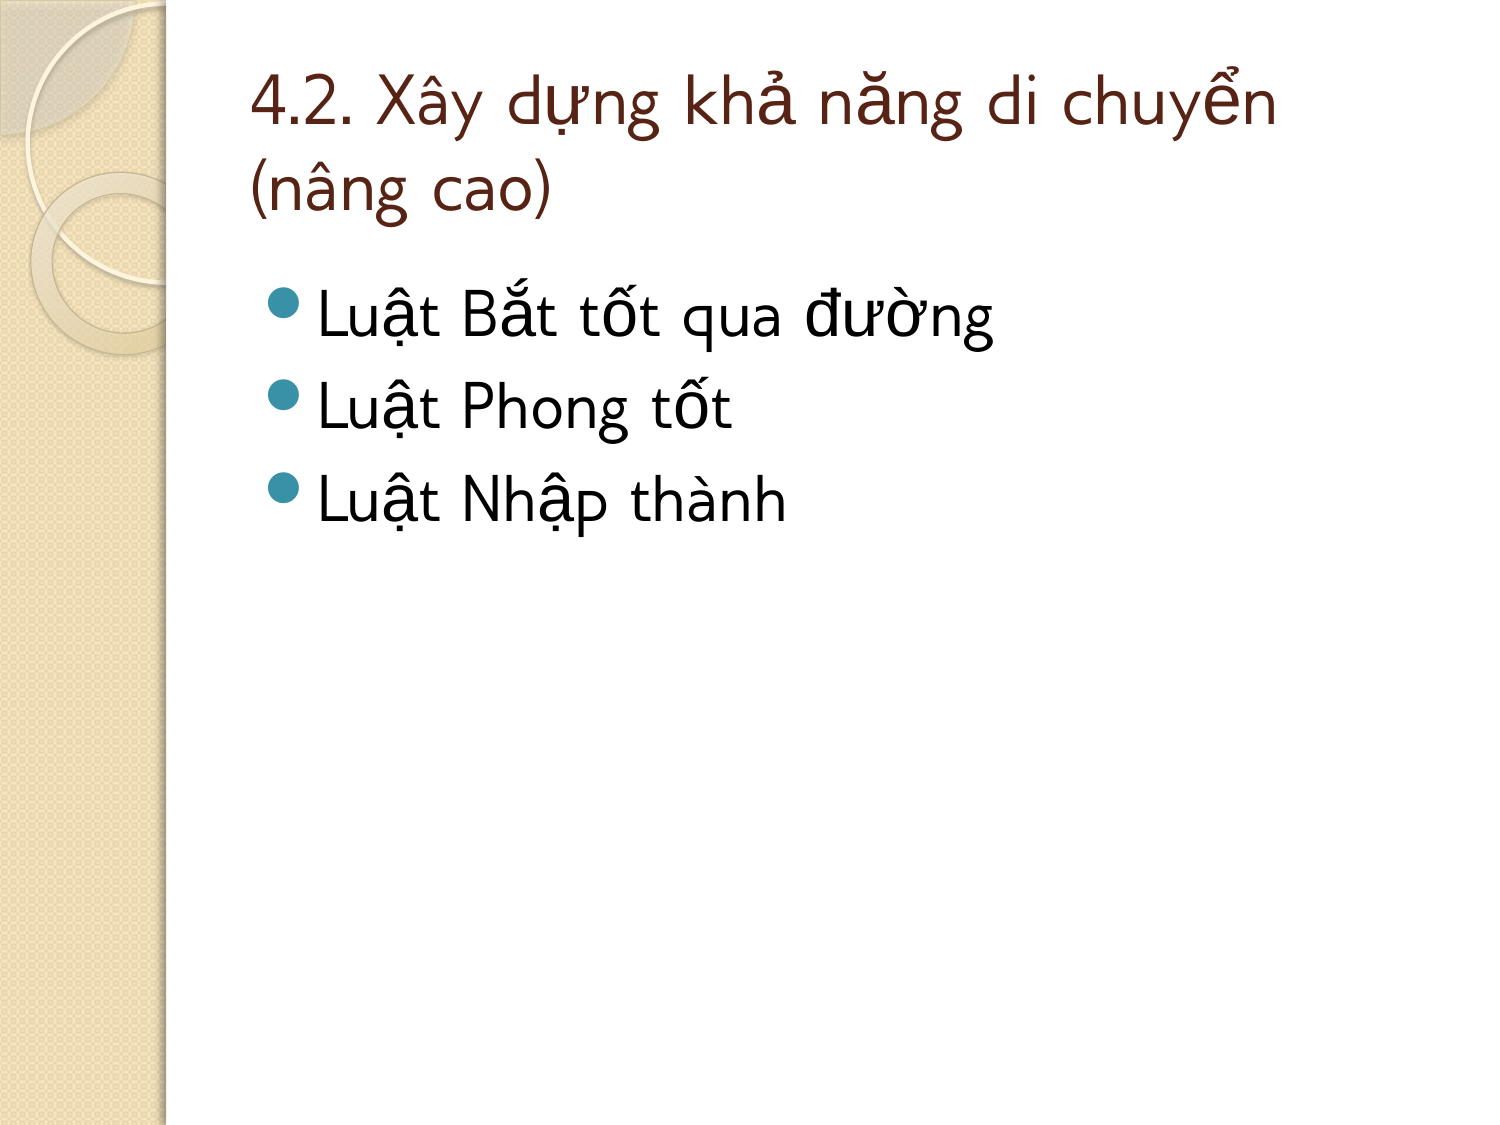

# 4.2. Xây dựng khả năng di chuyển (nâng cao)
Luật Bắt tốt qua đường
Luật Phong tốt
Luật Nhập thành